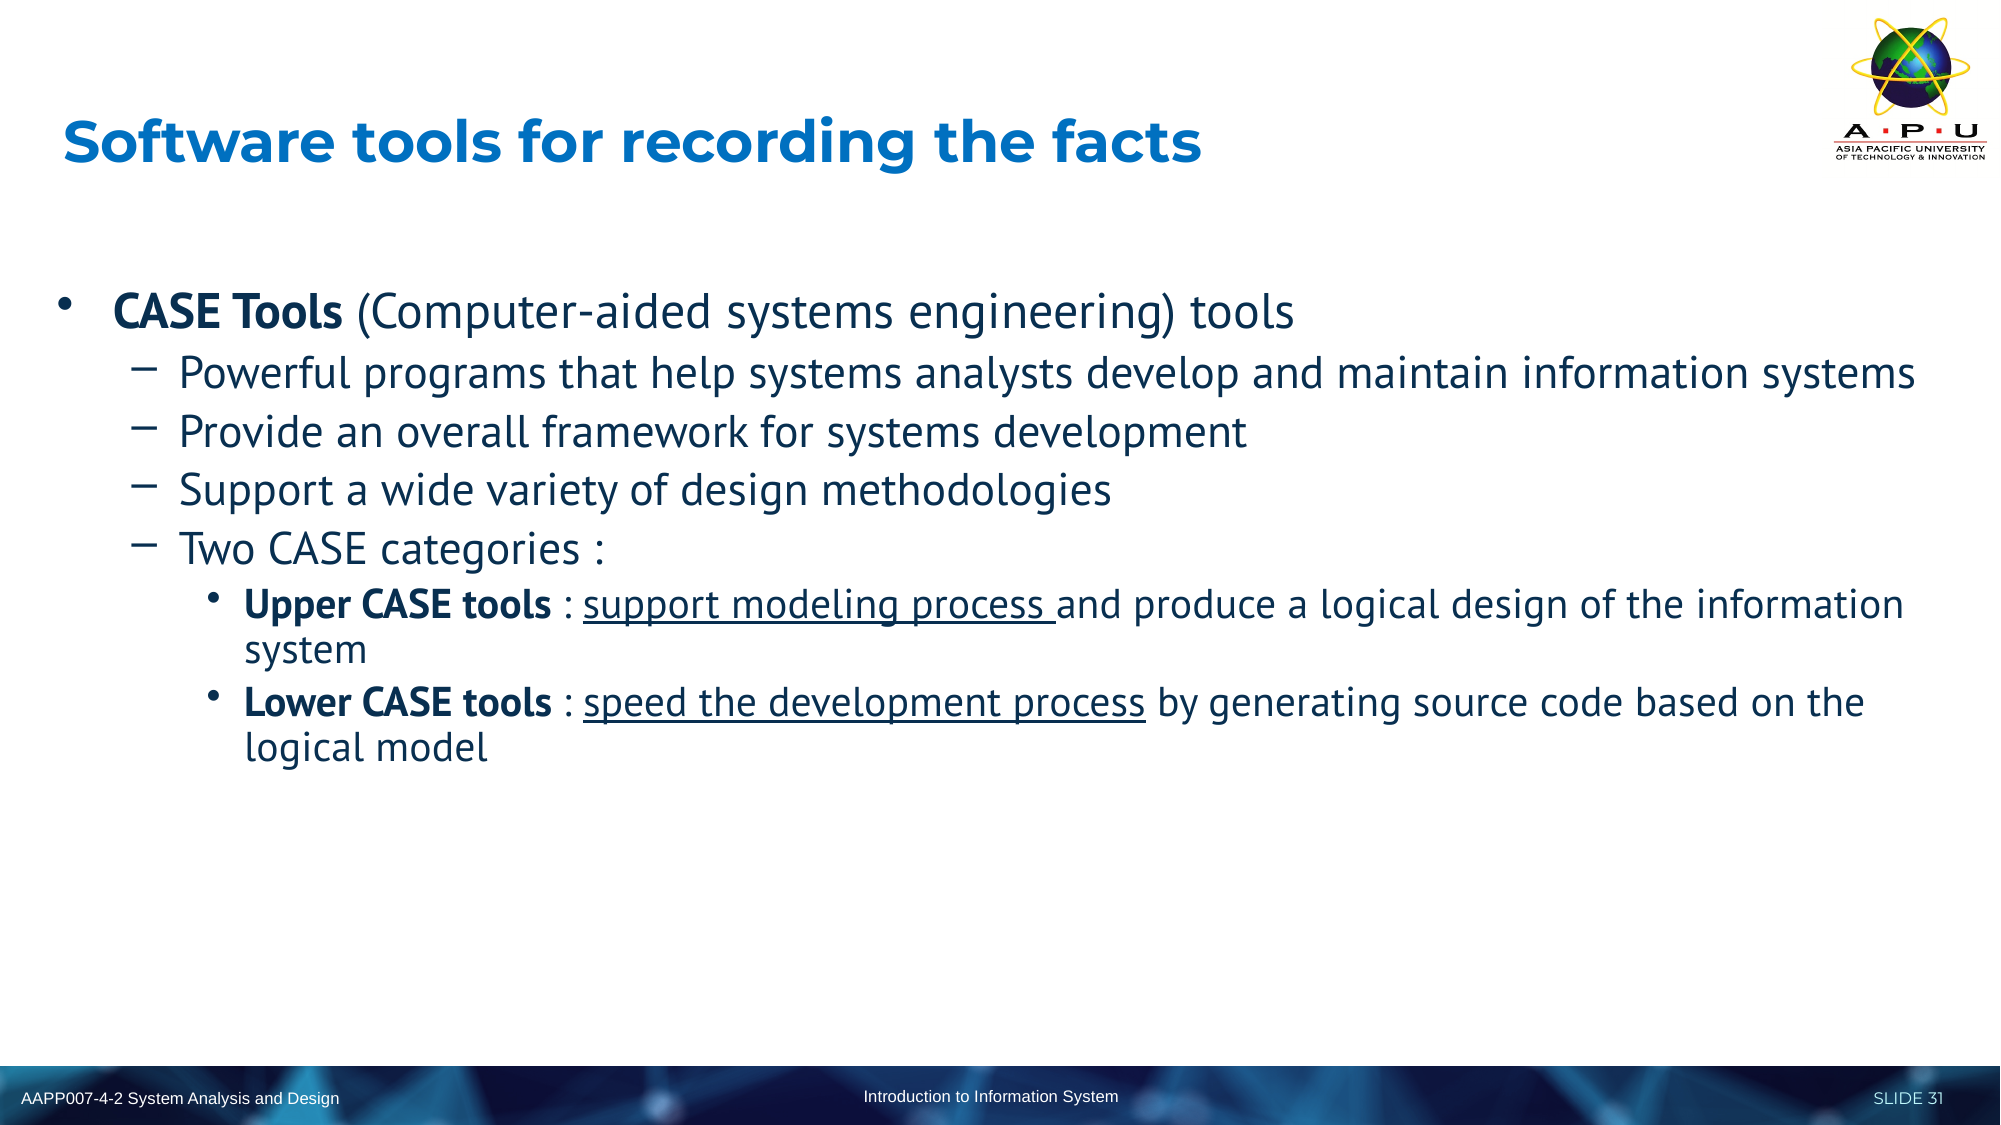

# Software tools for recording the facts
CASE Tools (Computer-aided systems engineering) tools
Powerful programs that help systems analysts develop and maintain information systems
Provide an overall framework for systems development
Support a wide variety of design methodologies
Two CASE categories :
Upper CASE tools : support modeling process and produce a logical design of the information system
Lower CASE tools : speed the development process by generating source code based on the logical model